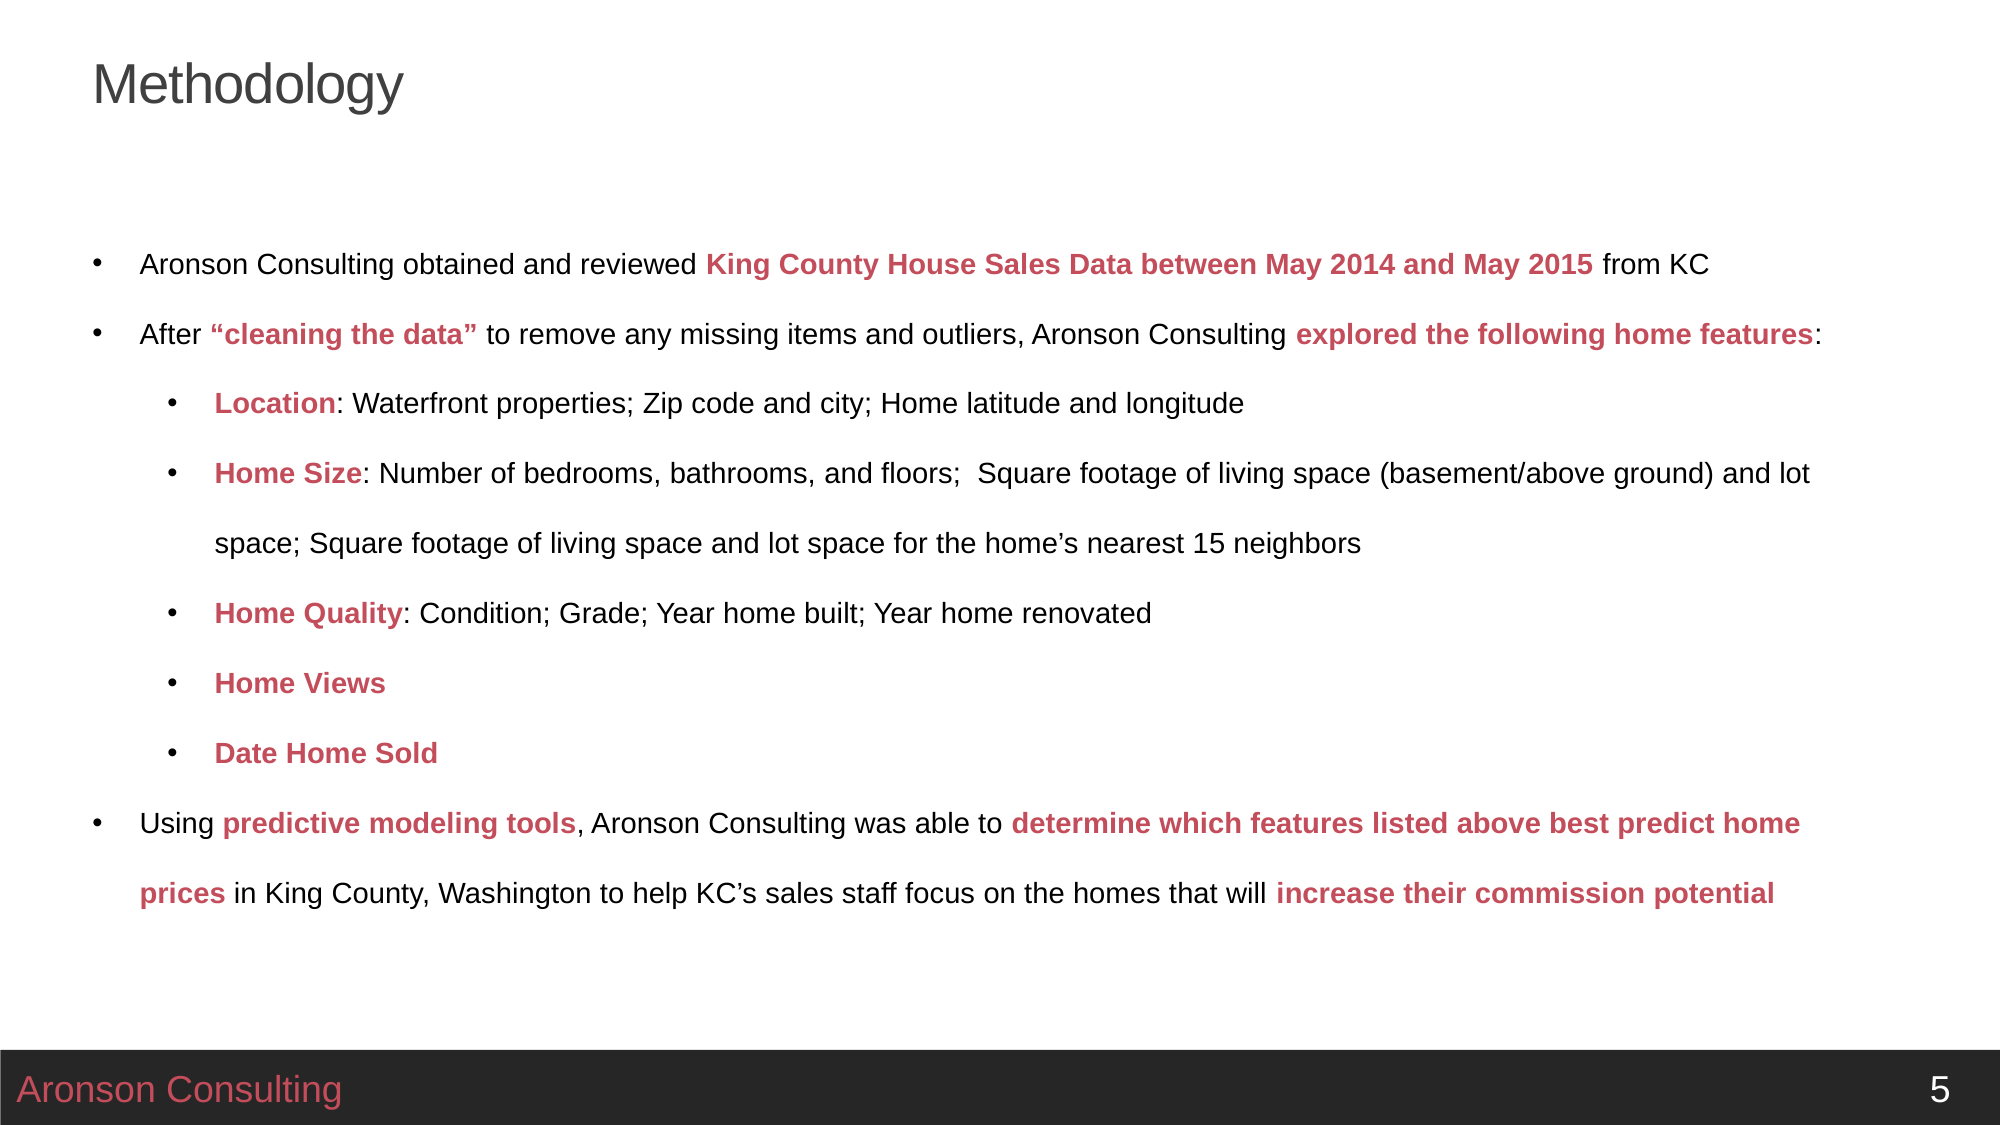

# Methodology
Aronson Consulting obtained and reviewed King County House Sales Data between May 2014 and May 2015 from KC
After “cleaning the data” to remove any missing items and outliers, Aronson Consulting explored the following home features:
Location: Waterfront properties; Zip code and city; Home latitude and longitude
Home Size: Number of bedrooms, bathrooms, and floors;  Square footage of living space (basement/above ground) and lot space; Square footage of living space and lot space for the home’s nearest 15 neighbors
Home Quality: Condition; Grade; Year home built; Year home renovated
Home Views
Date Home Sold
Using predictive modeling tools, Aronson Consulting was able to determine which features listed above best predict home prices in King County, Washington to help KC’s sales staff focus on the homes that will increase their commission potential
Aronson Consulting
5